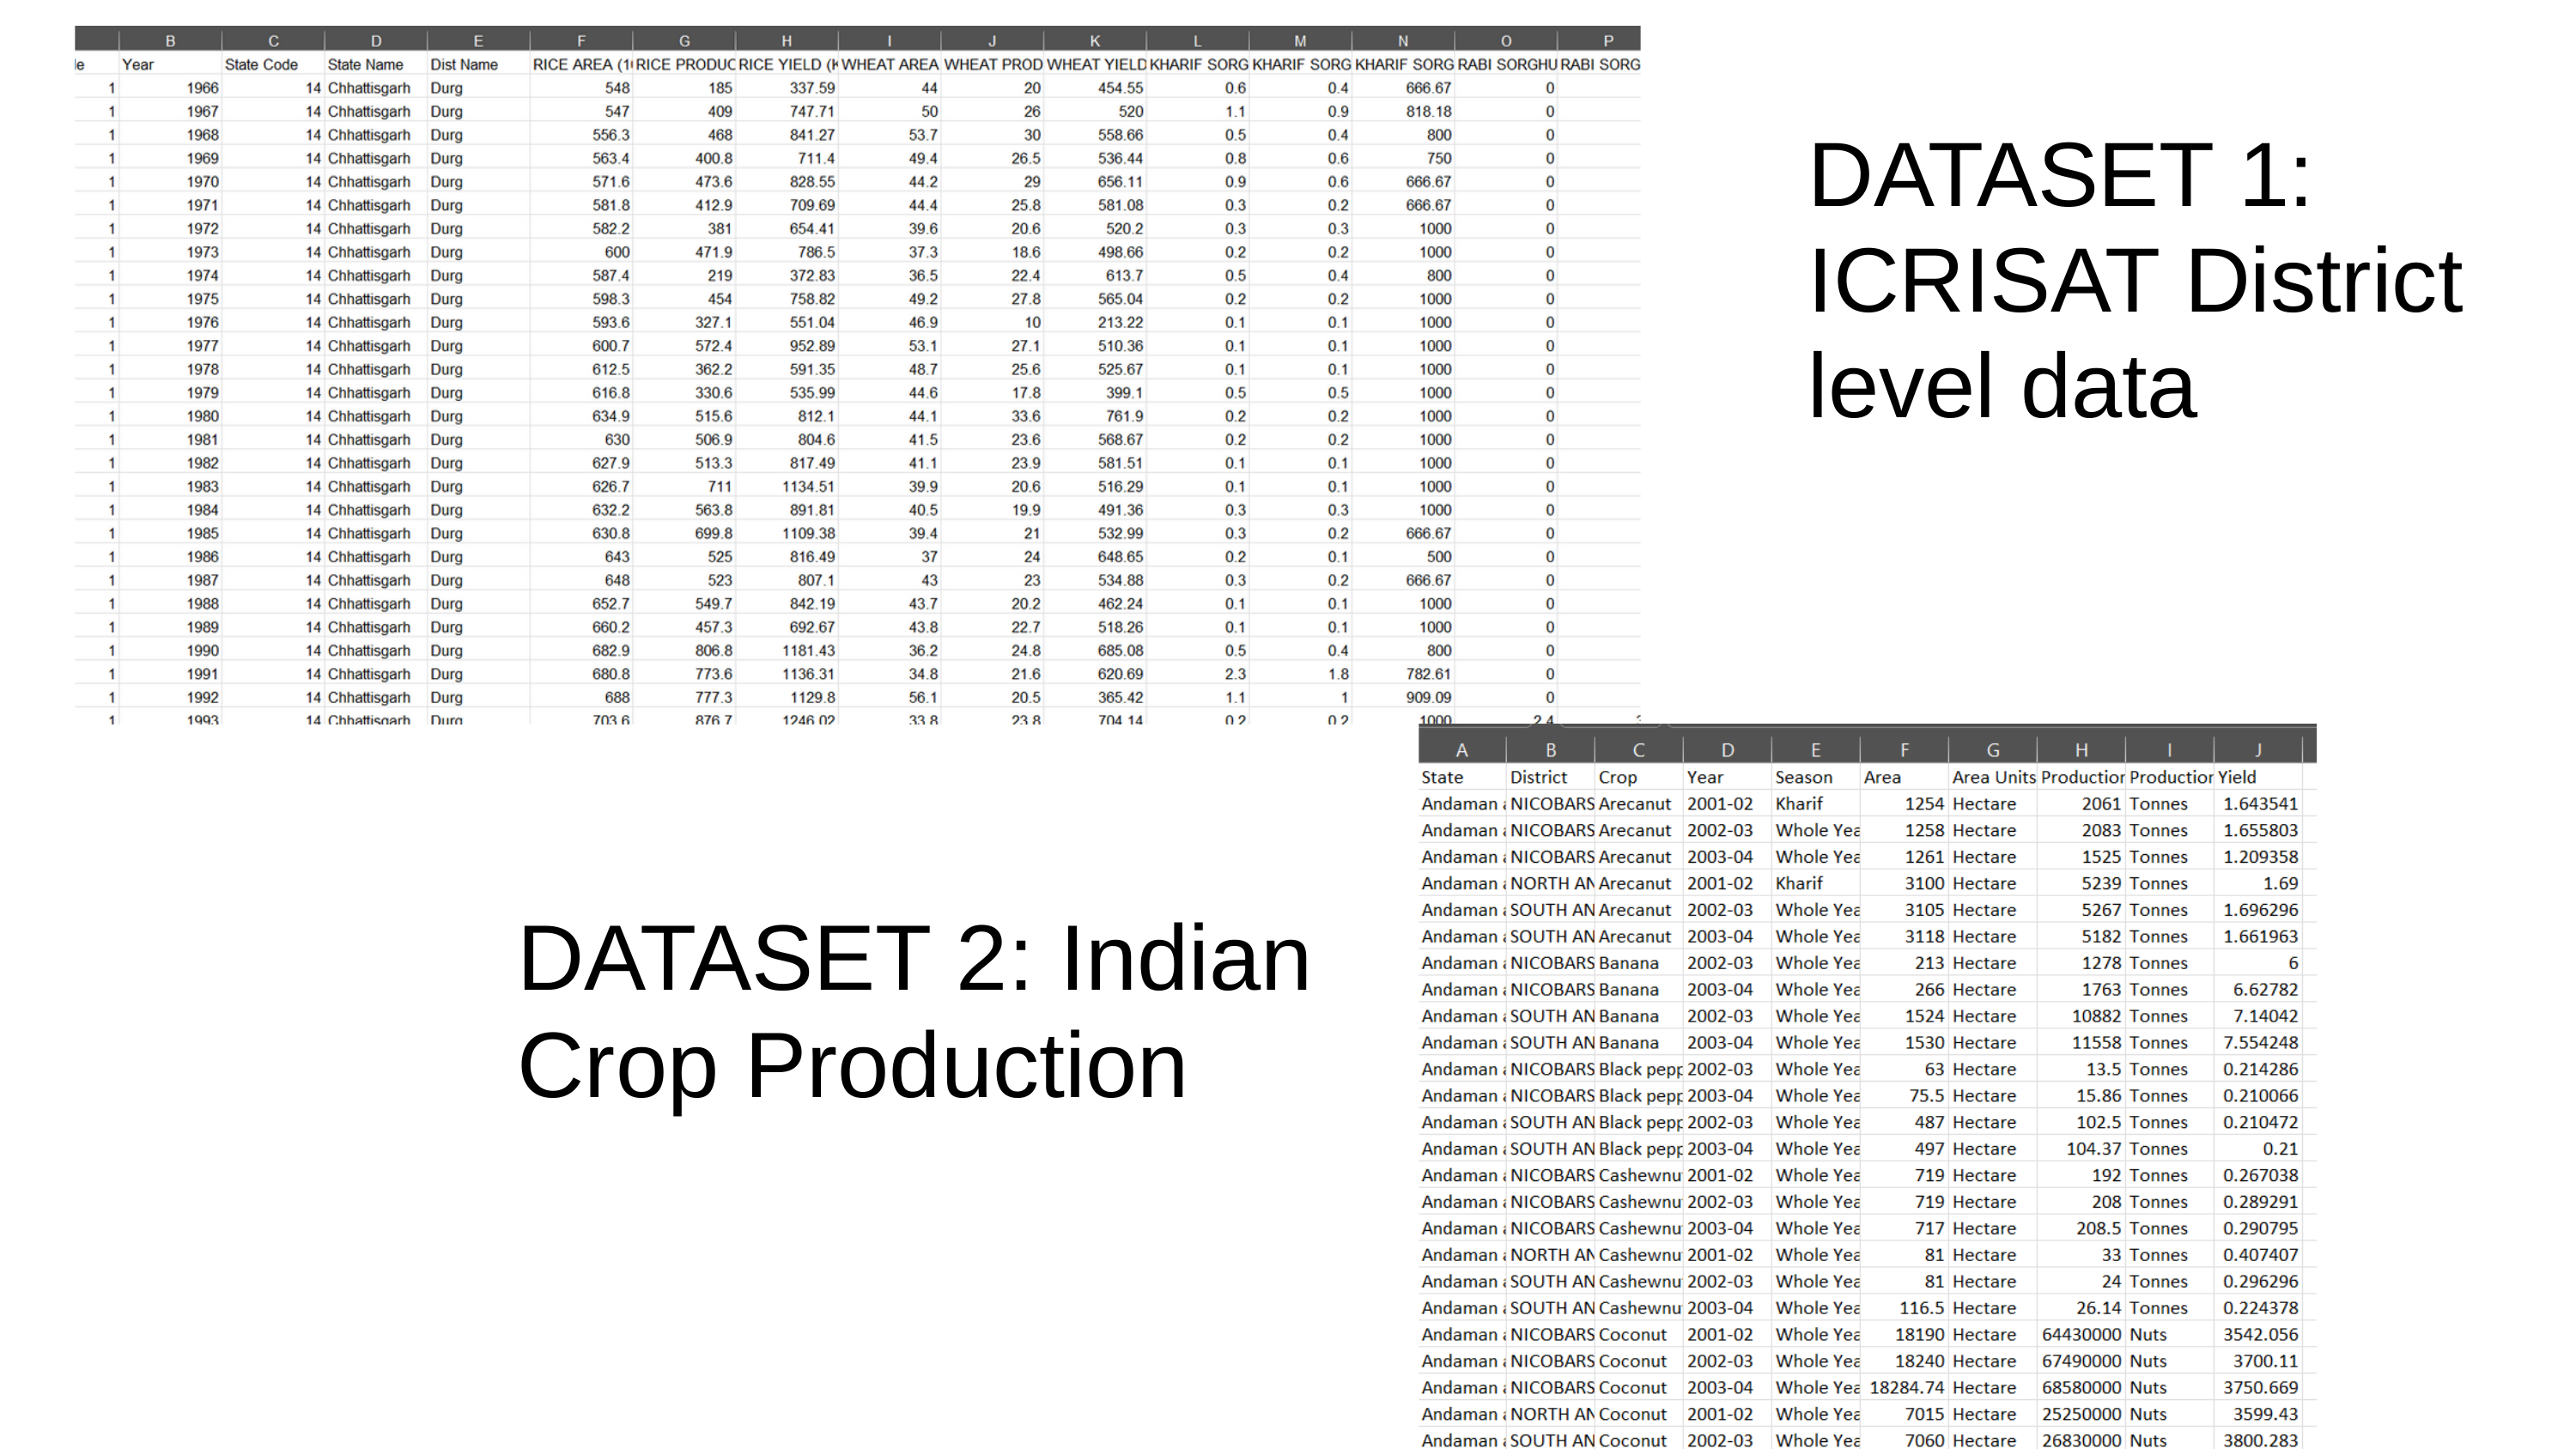

DATASET 1: ICRISAT District level data

DATASET 2: Indian Crop Production